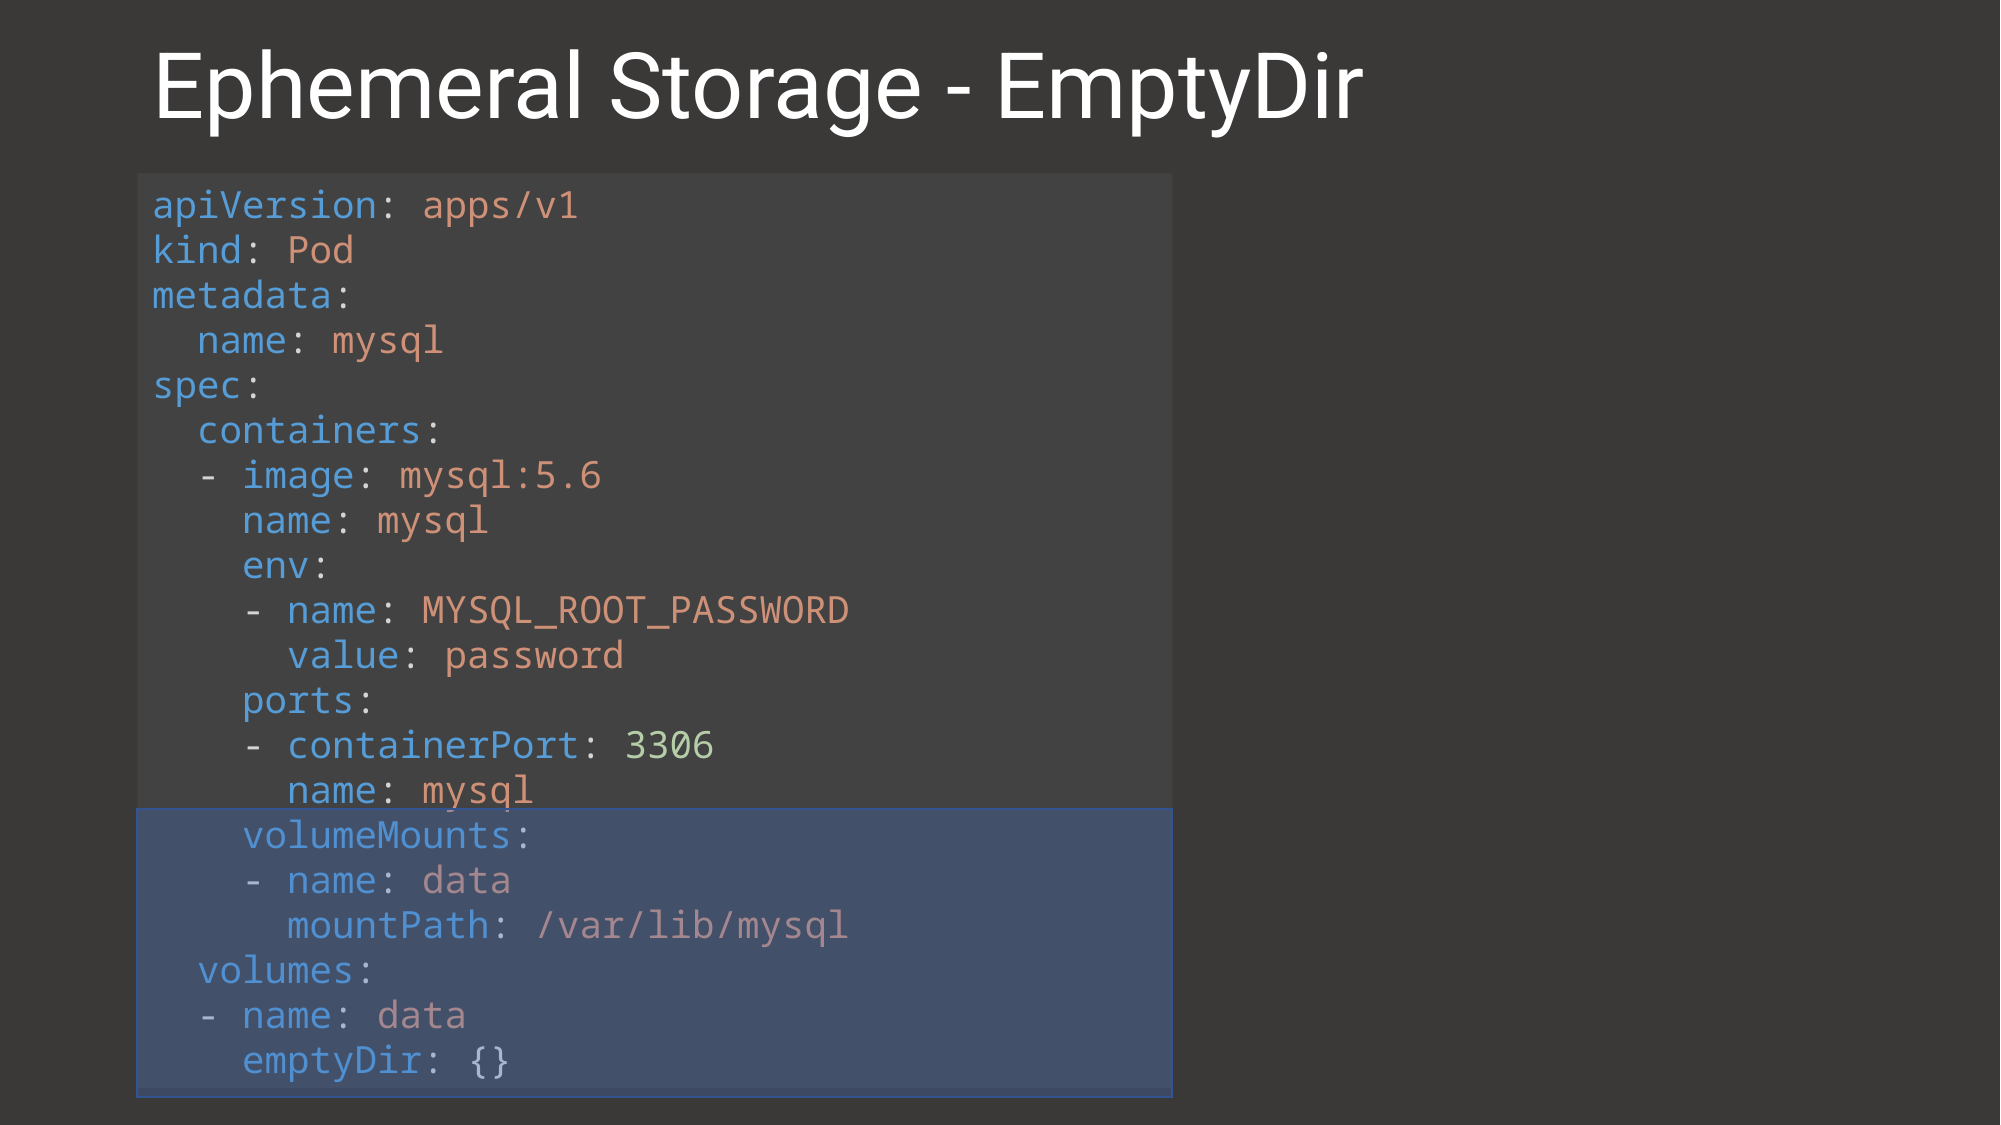

# Ephemeral Storage - EmptyDir
apiVersion: apps/v1
kind: Pod
metadata:
  name: mysql
spec:
  containers:
  - image: mysql:5.6
    name: mysql
    env:
    - name: MYSQL_ROOT_PASSWORD
      value: password
    ports:
    - containerPort: 3306
      name: mysql
    volumeMounts:
    - name: data
      mountPath: /var/lib/mysql
  volumes:
  - name: data
    emptyDir: {}